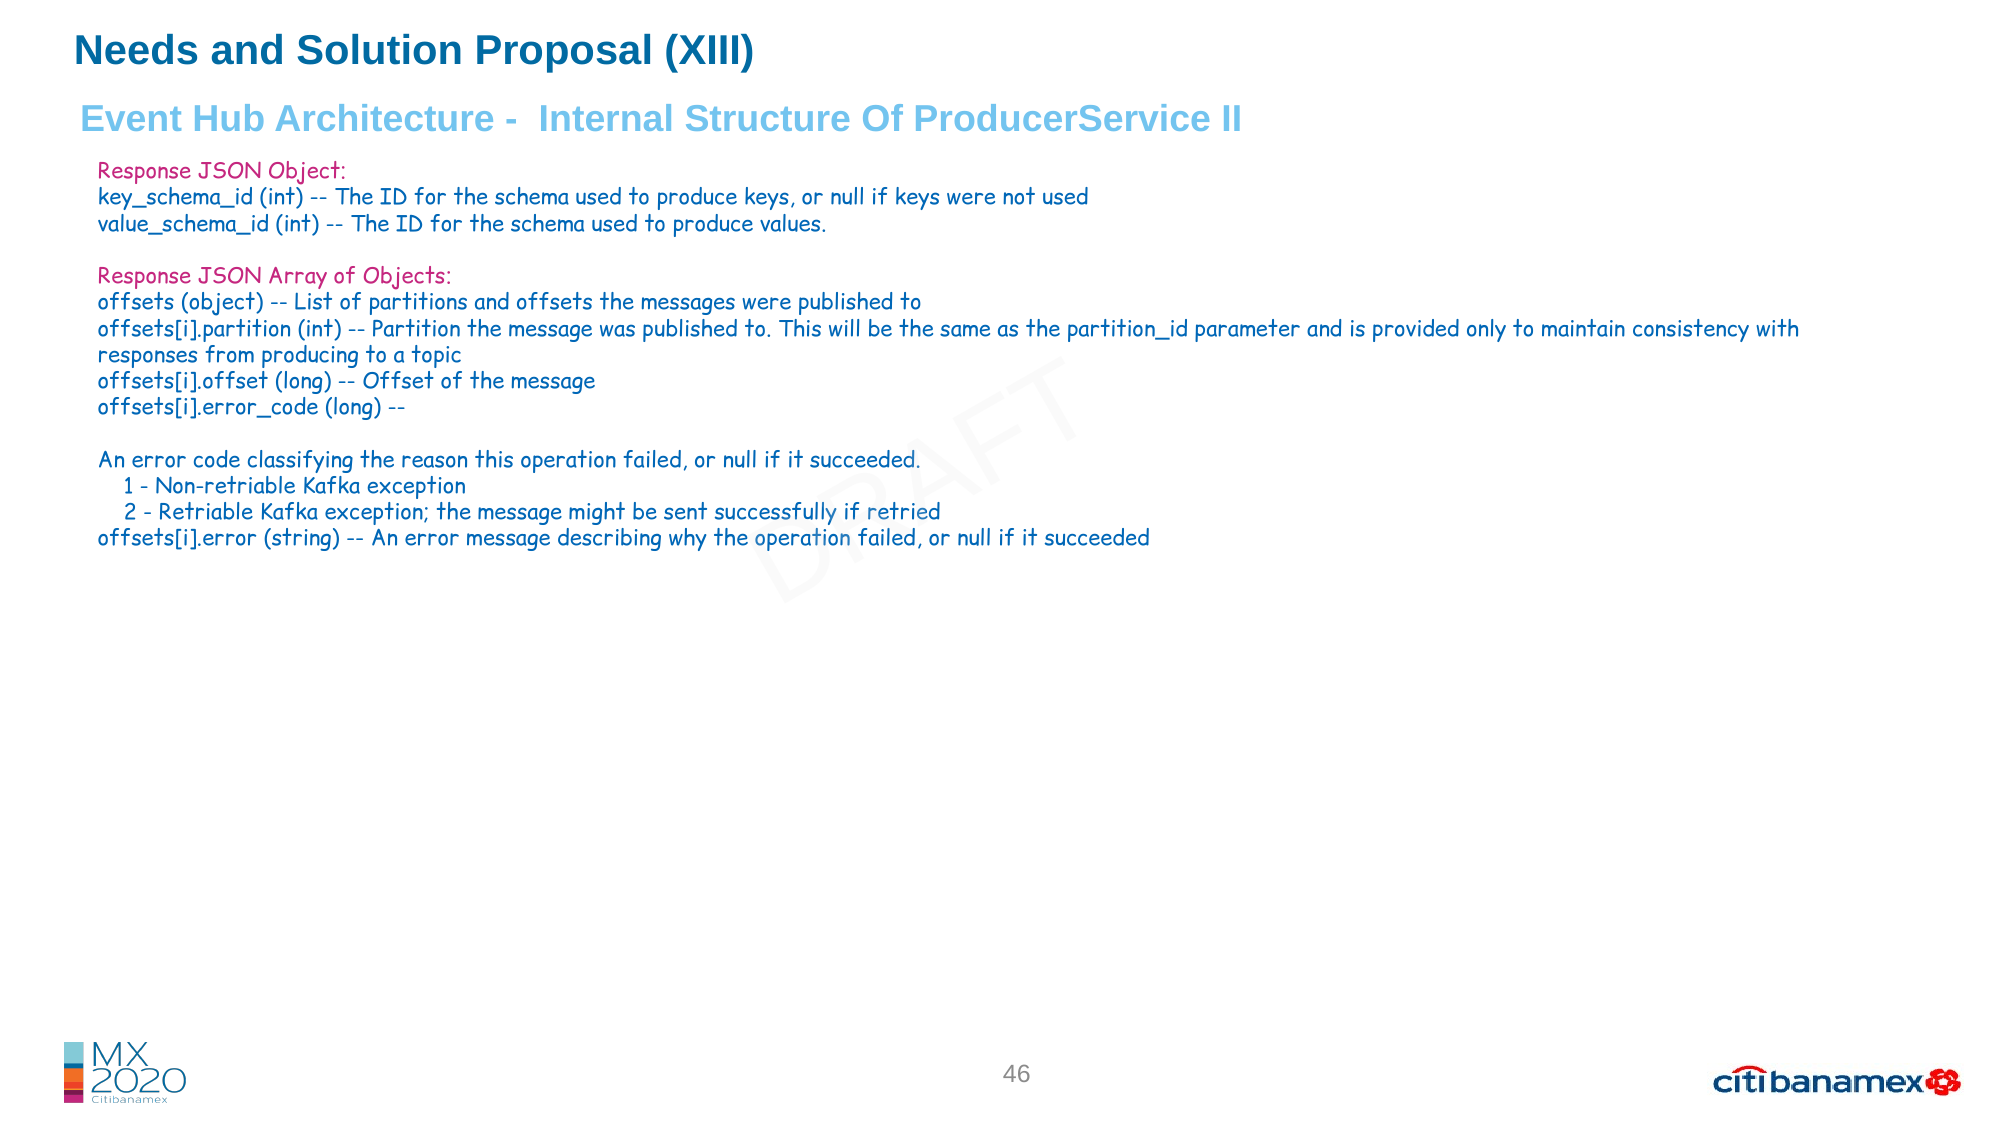

Needs and Solution Proposal (XIII)
 Event Hub Architecture -  Internal Structure Of ProducerService II
Response JSON Object:
key_schema_id (int) -- The ID for the schema used to produce keys, or null if keys were not used
value_schema_id (int) -- The ID for the schema used to produce values.

Response JSON Array of Objects:
offsets (object) -- List of partitions and offsets the messages were published to
offsets[i].partition (int) -- Partition the message was published to. This will be the same as the partition_id parameter and is provided only to maintain consistency with responses from producing to a topic
offsets[i].offset (long) -- Offset of the message
offsets[i].error_code (long) --

An error code classifying the reason this operation failed, or null if it succeeded.
    1 - Non-retriable Kafka exception
    2 - Retriable Kafka exception; the message might be sent successfully if retried
offsets[i].error (string) -- An error message describing why the operation failed, or null if it succeeded
DRAFT